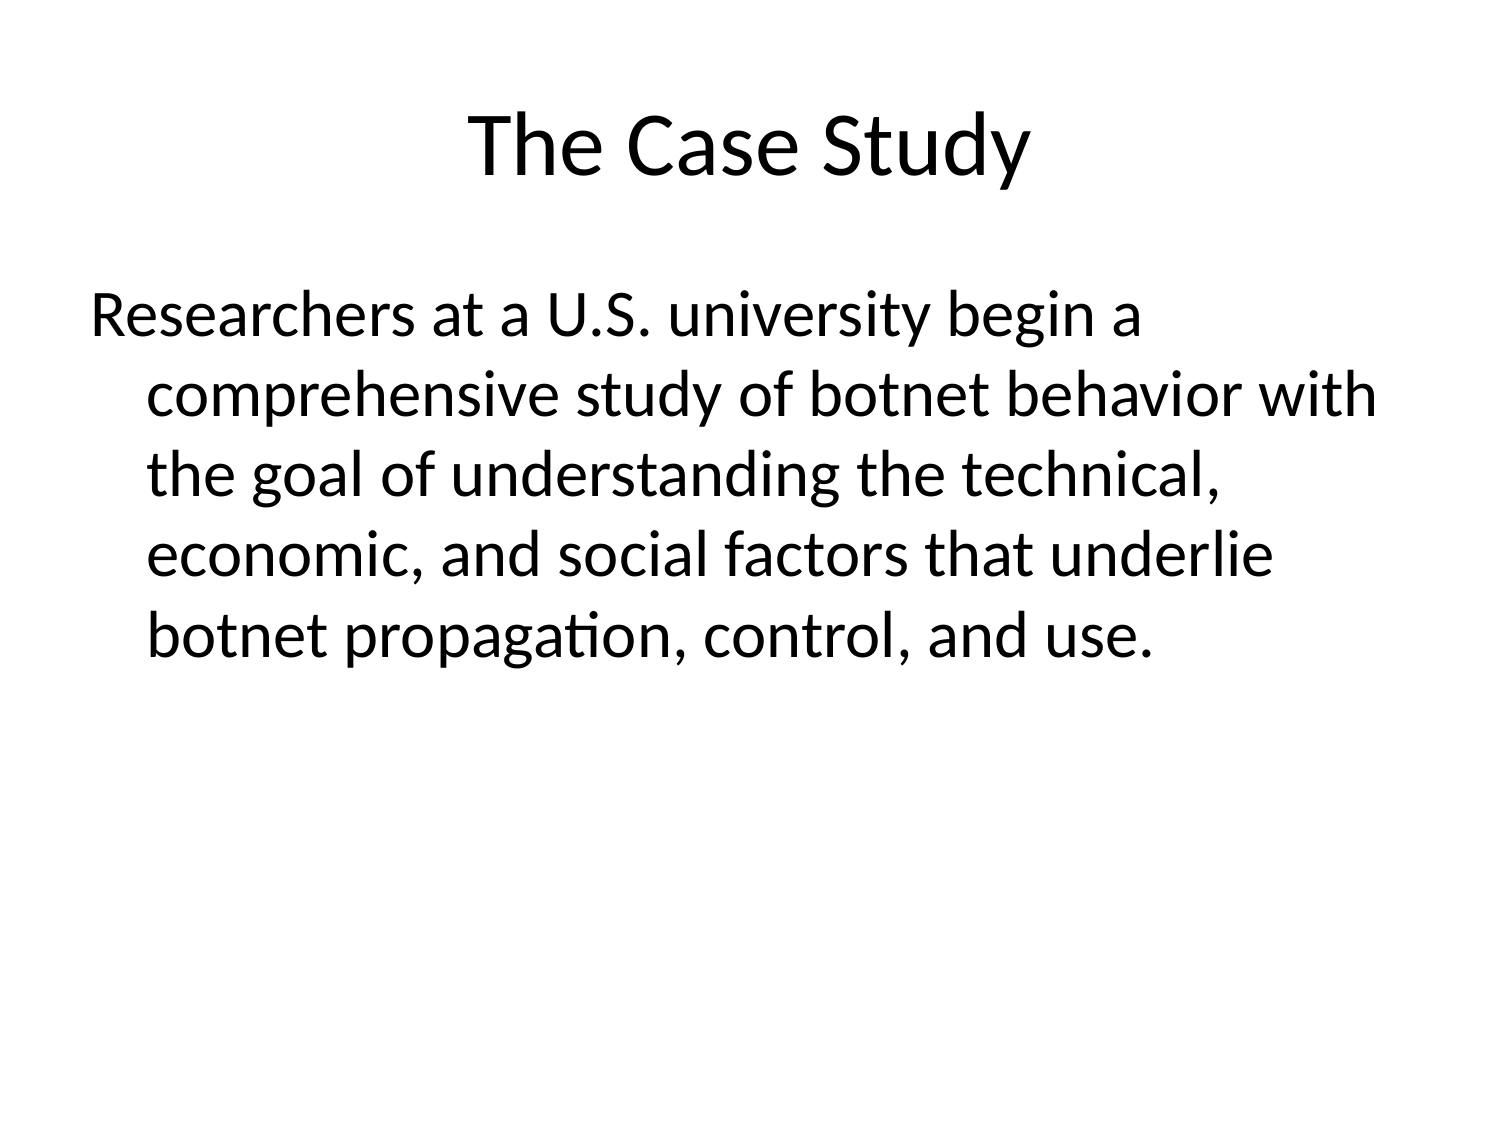

# The Case Study
Researchers at a U.S. university begin a comprehensive study of botnet behavior with the goal of understanding the technical, economic, and social factors that underlie botnet propagation, control, and use.